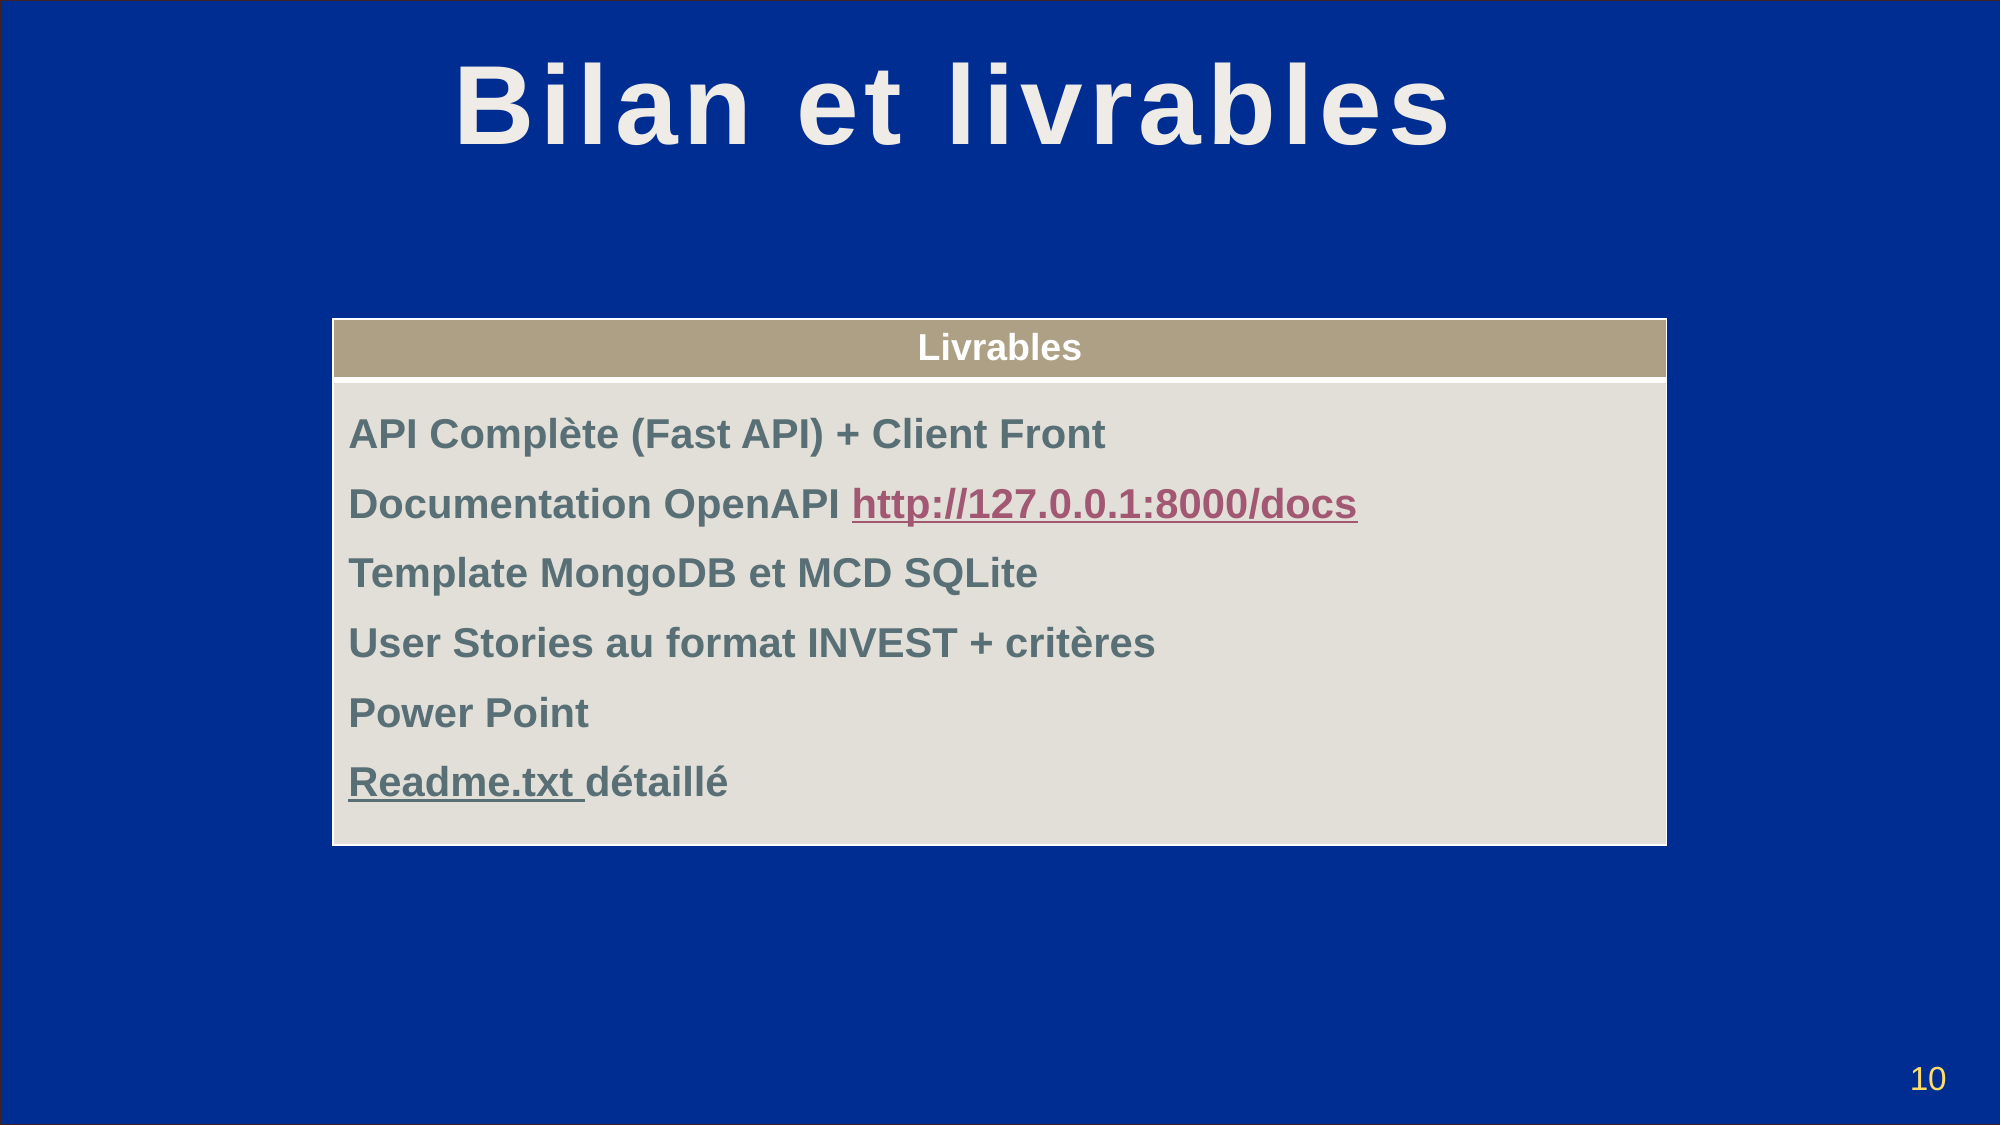

Bilan et livrables
| Livrables |
| --- |
| API Complète (Fast API) + Client Front Documentation OpenAPI http://127.0.0.1:8000/docs Template MongoDB et MCD SQLite User Stories au format INVEST + critères Power Point Readme.txt détaillé |
10